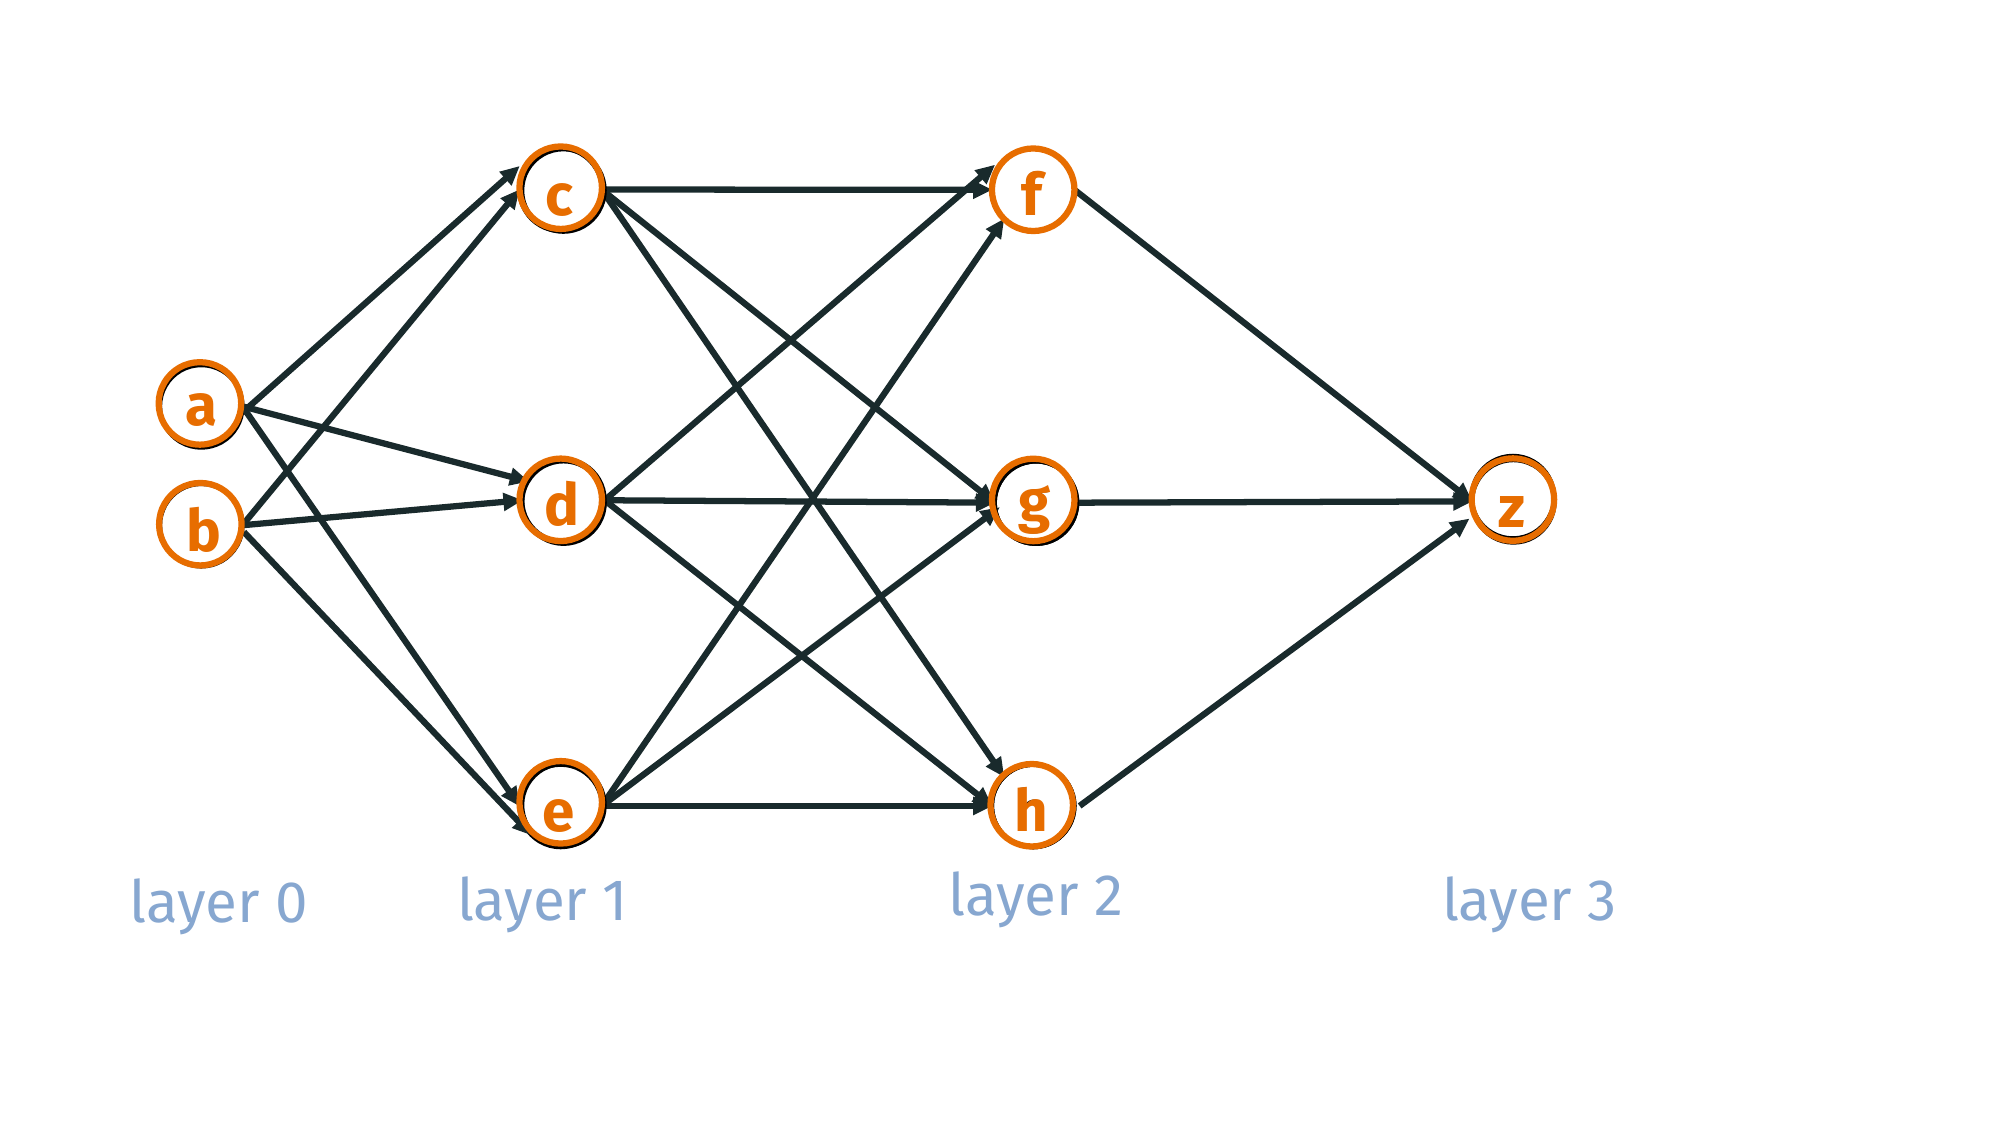

c
f
f
a

g
g

d

z

b

e
h
h
layer 2
layer 1
layer 3
layer 0